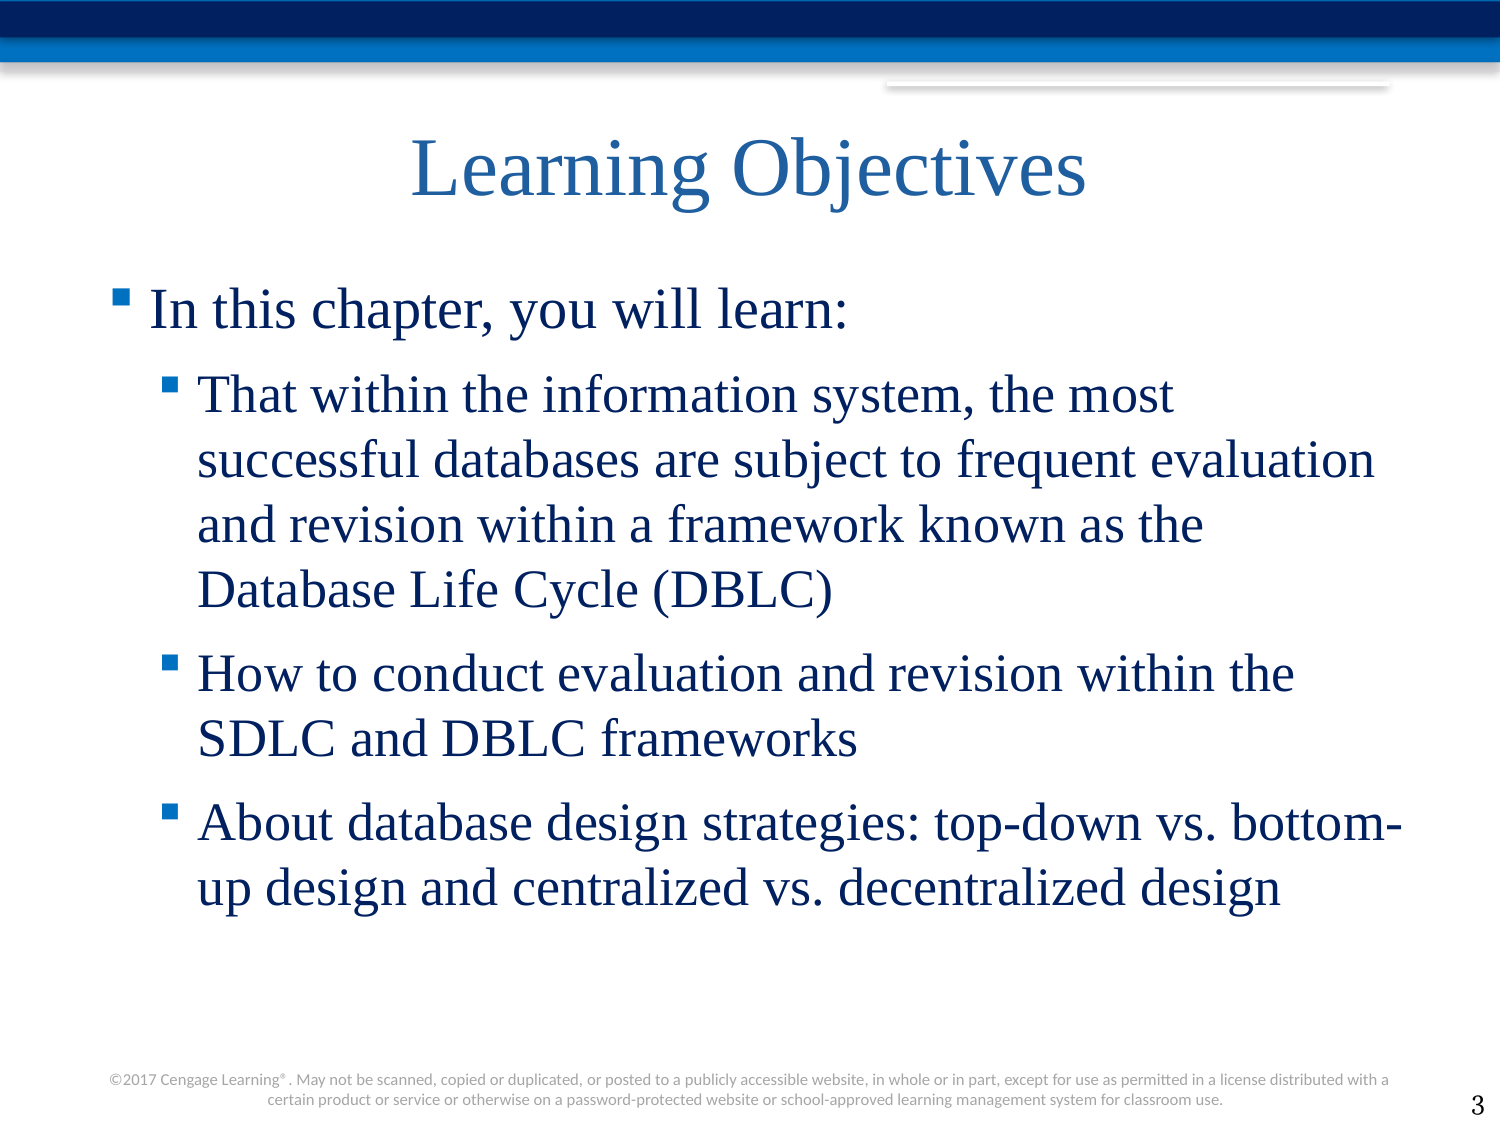

# Learning Objectives
In this chapter, you will learn:
That within the information system, the most successful databases are subject to frequent evaluation and revision within a framework known as the Database Life Cycle (DBLC)
How to conduct evaluation and revision within the SDLC and DBLC frameworks
About database design strategies: top-down vs. bottom-up design and centralized vs. decentralized design
3